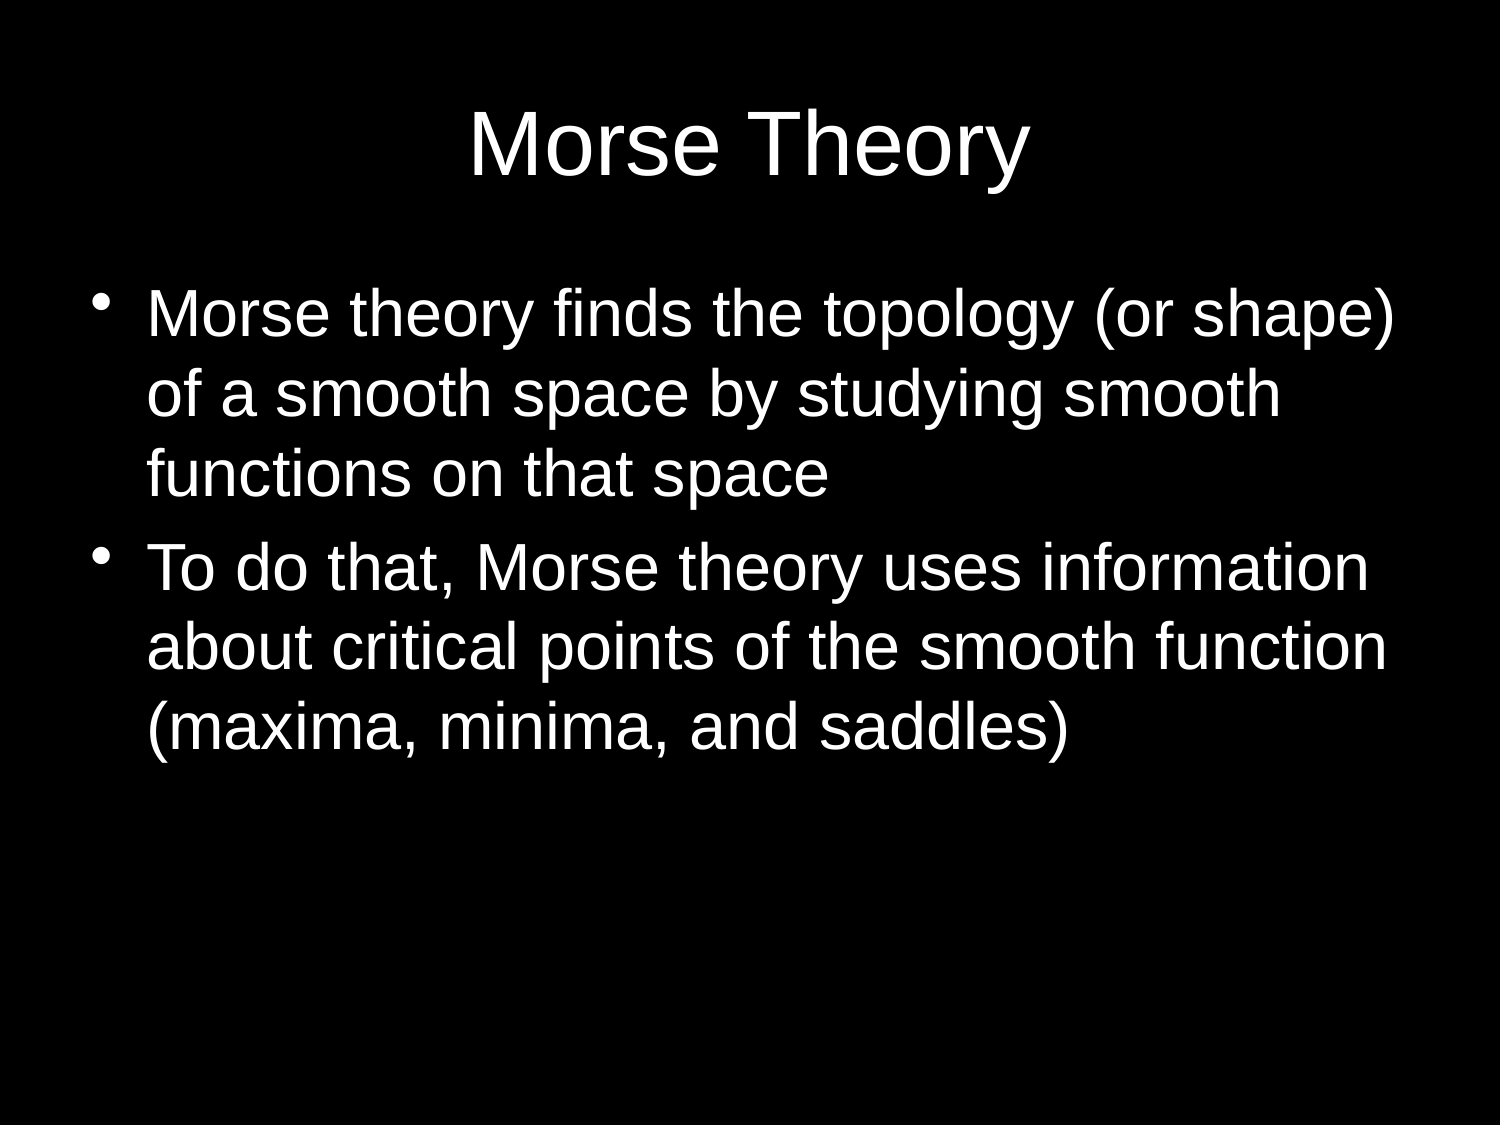

# Morse Theory
Morse theory finds the topology (or shape) of a smooth space by studying smooth functions on that space
To do that, Morse theory uses information about critical points of the smooth function (maxima, minima, and saddles)